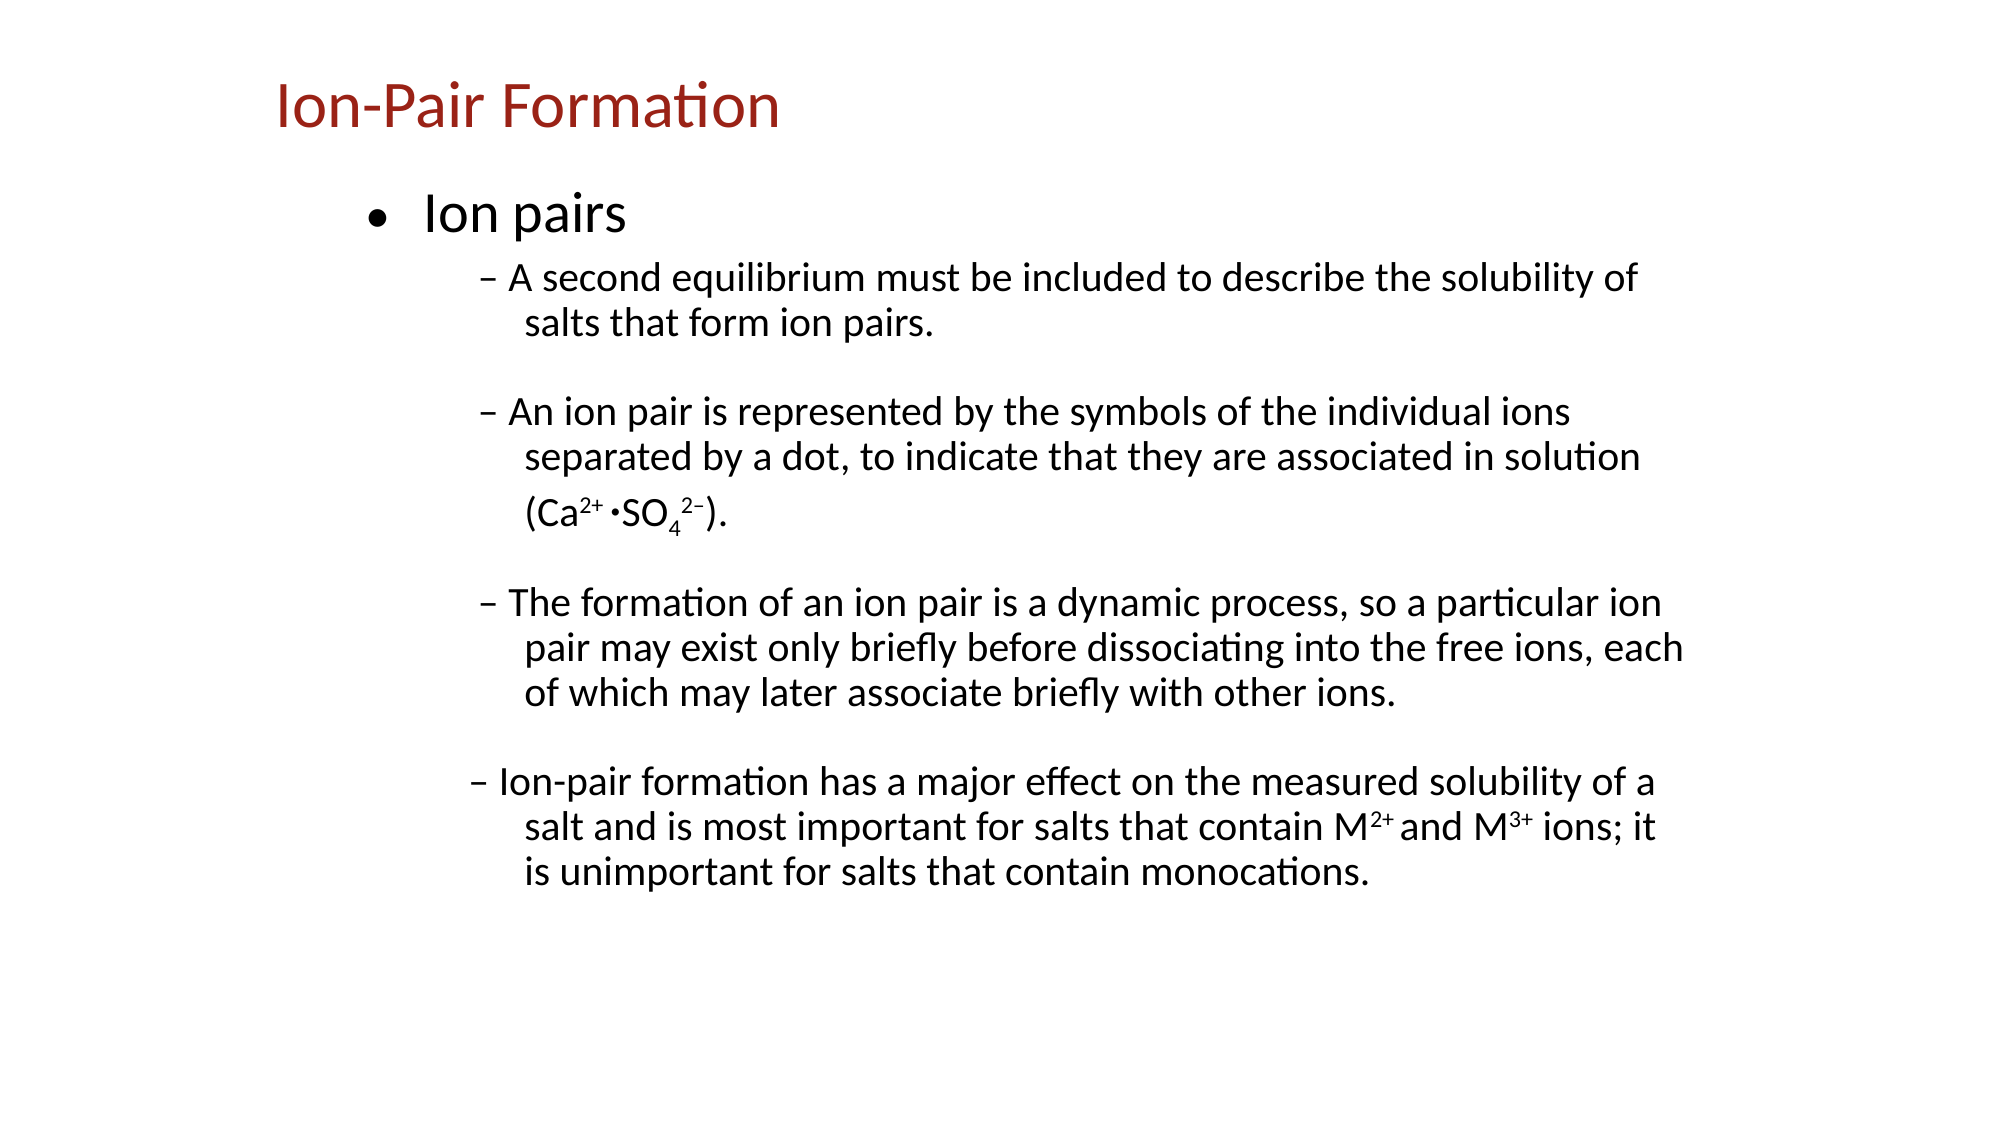

# Ion-Pair Formation
•   Ion pairs
    – A second equilibrium must be included to describe the solubility of salts that form ion pairs.

    – An ion pair is represented by the symbols of the individual ions separated by a dot, to indicate that they are associated in solution (Ca2+ ·SO42–).

    – The formation of an ion pair is a dynamic process, so a particular ion pair may exist only briefly before dissociating into the free ions, each of which may later associate briefly with other ions.

   – Ion-pair formation has a major effect on the measured solubility of a salt and is most important for salts that contain M2+ and M3+ ions; it is unimportant for salts that contain monocations.